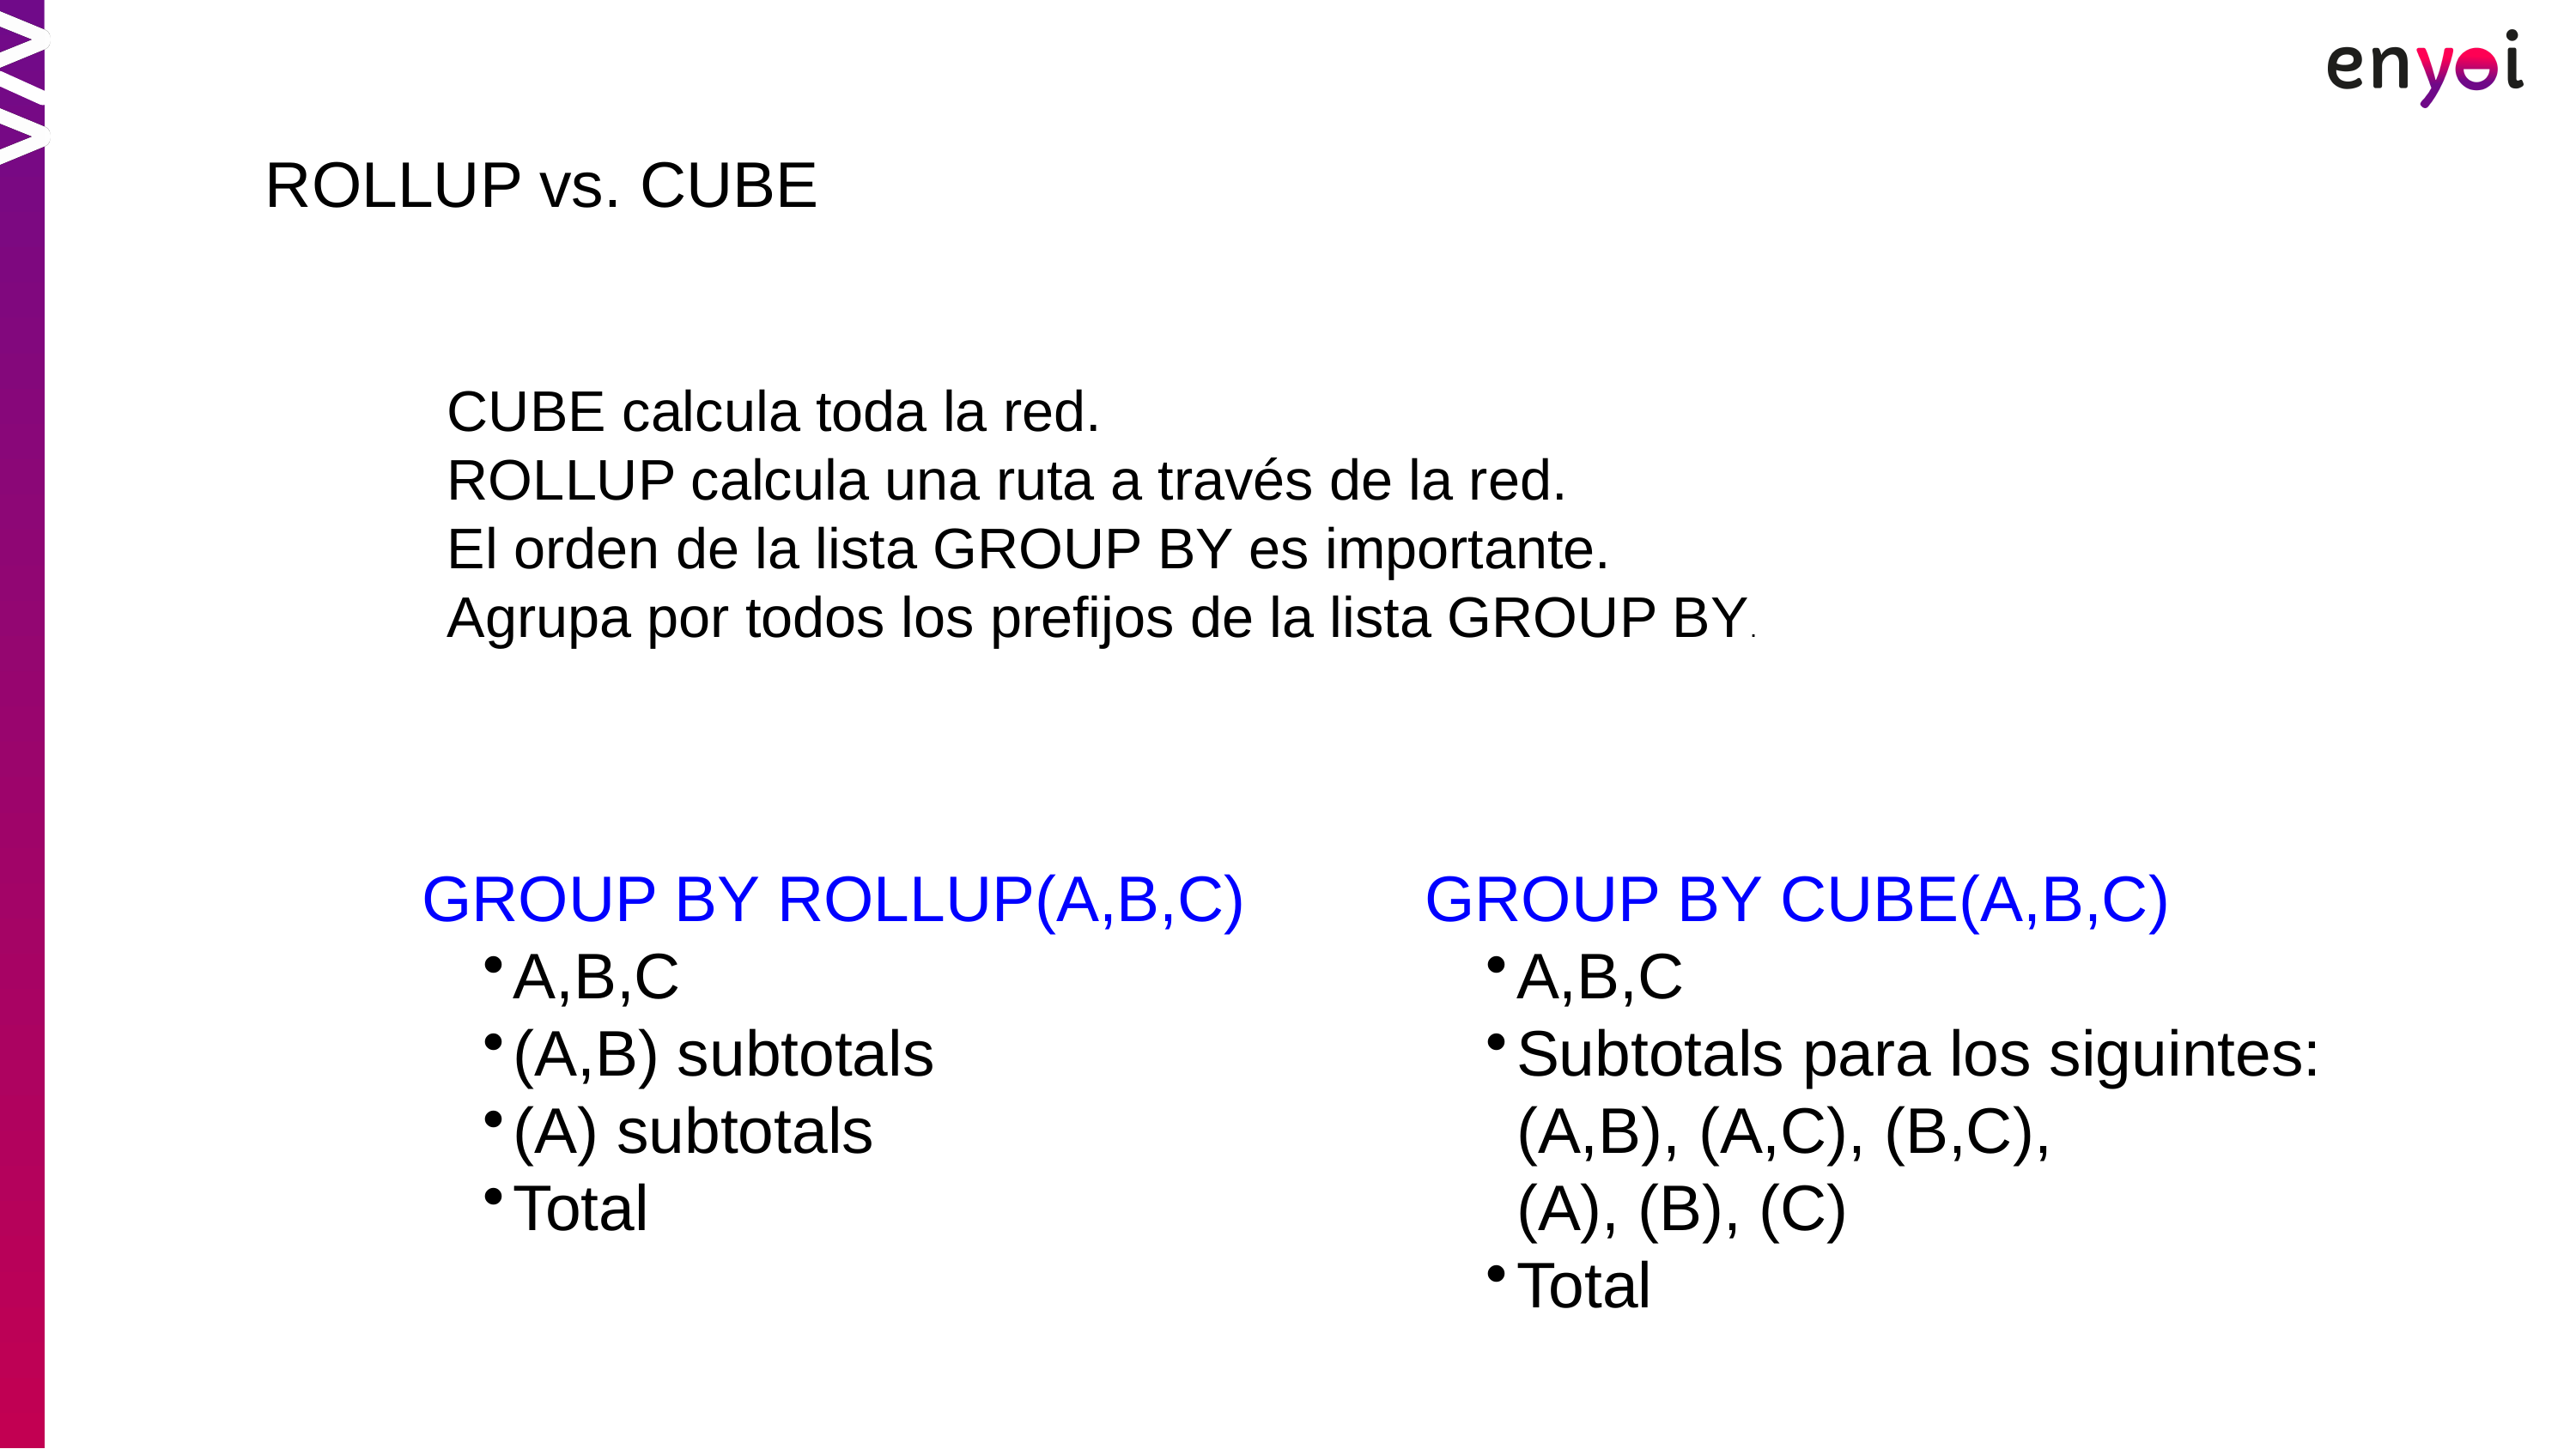

ROLLUP vs. CUBE
CUBE calcula toda la red.
ROLLUP calcula una ruta a través de la red.
El orden de la lista GROUP BY es importante.
Agrupa por todos los prefijos de la lista GROUP BY.
GROUP BY ROLLUP(A,B,C)
A,B,C
(A,B) subtotals
(A) subtotals
Total
GROUP BY CUBE(A,B,C)
A,B,C
Subtotals para los siguintes:
(A,B), (A,C), (B,C),
(A), (B), (C)
Total